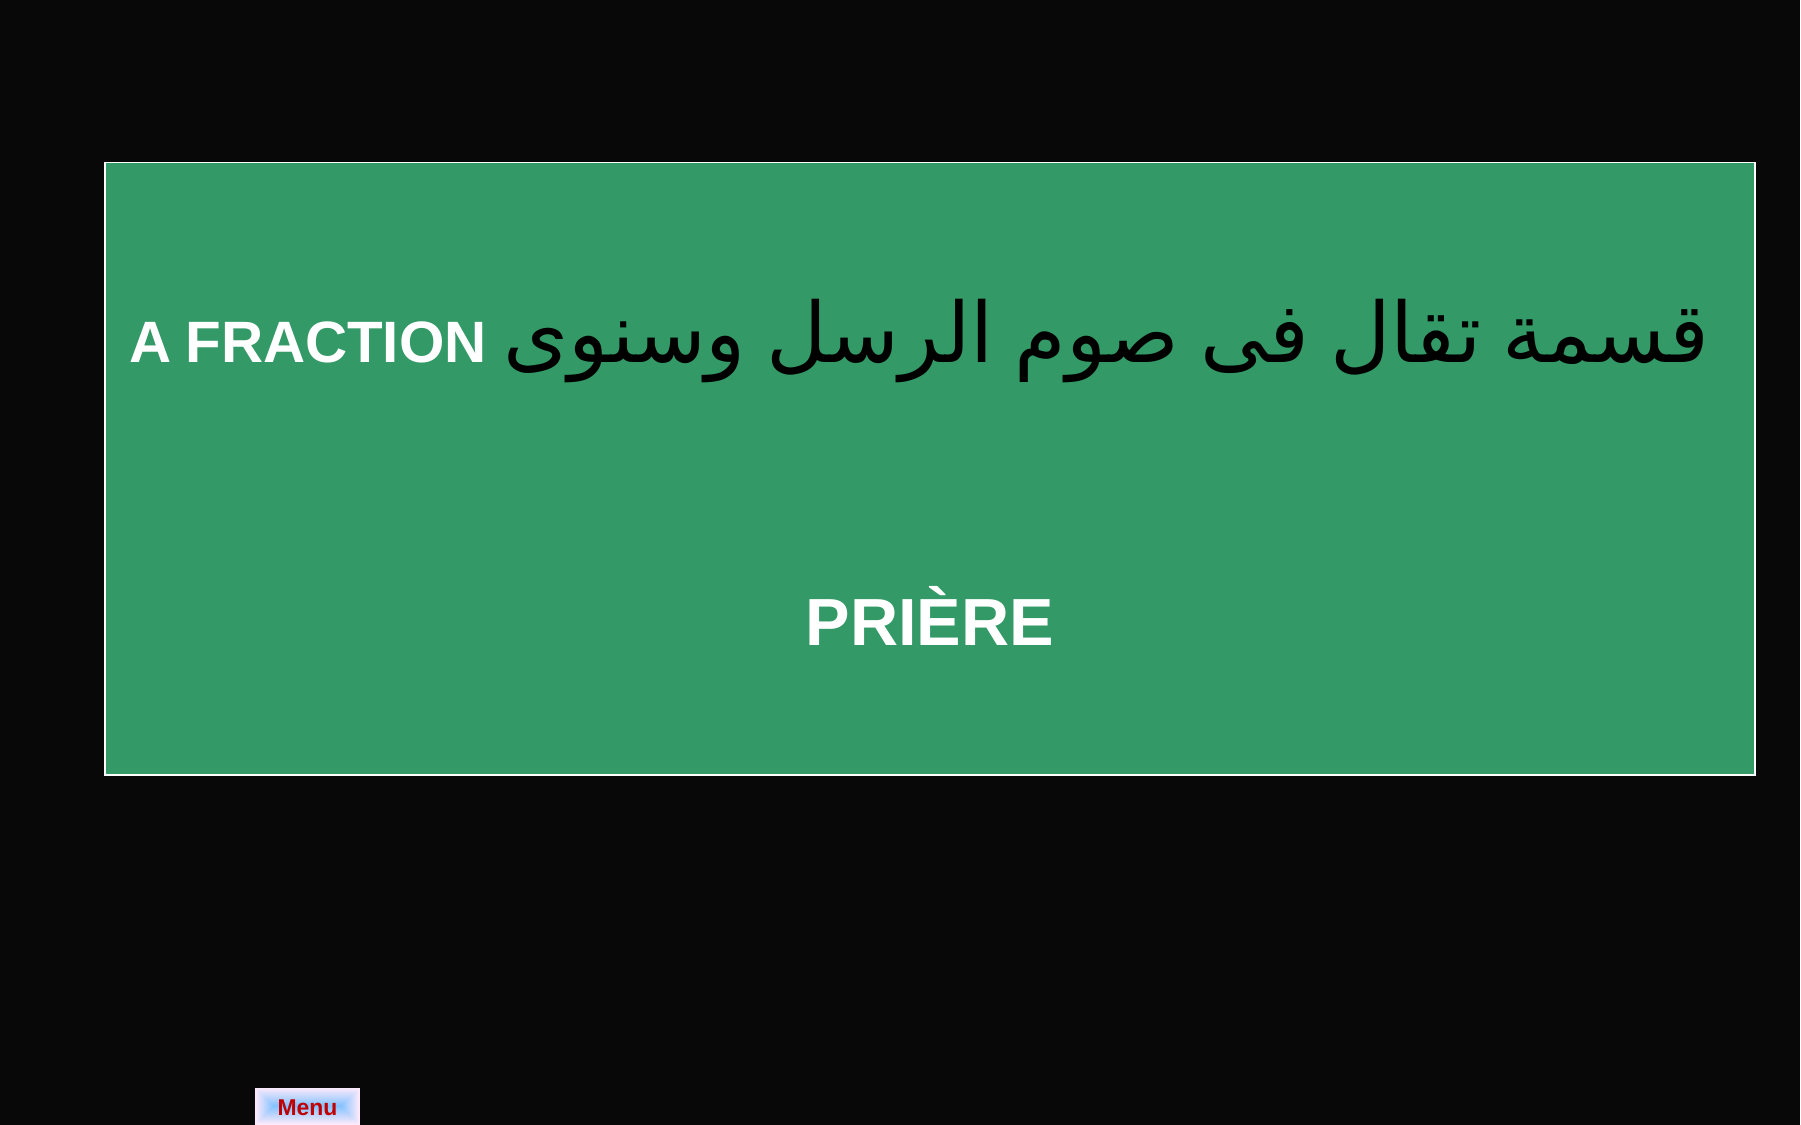

A FRACTION قسمة تقال فى صوم الرسل وسنوى
PRIÈRE
|  |  |
| --- | --- |
|  |  |

Menu